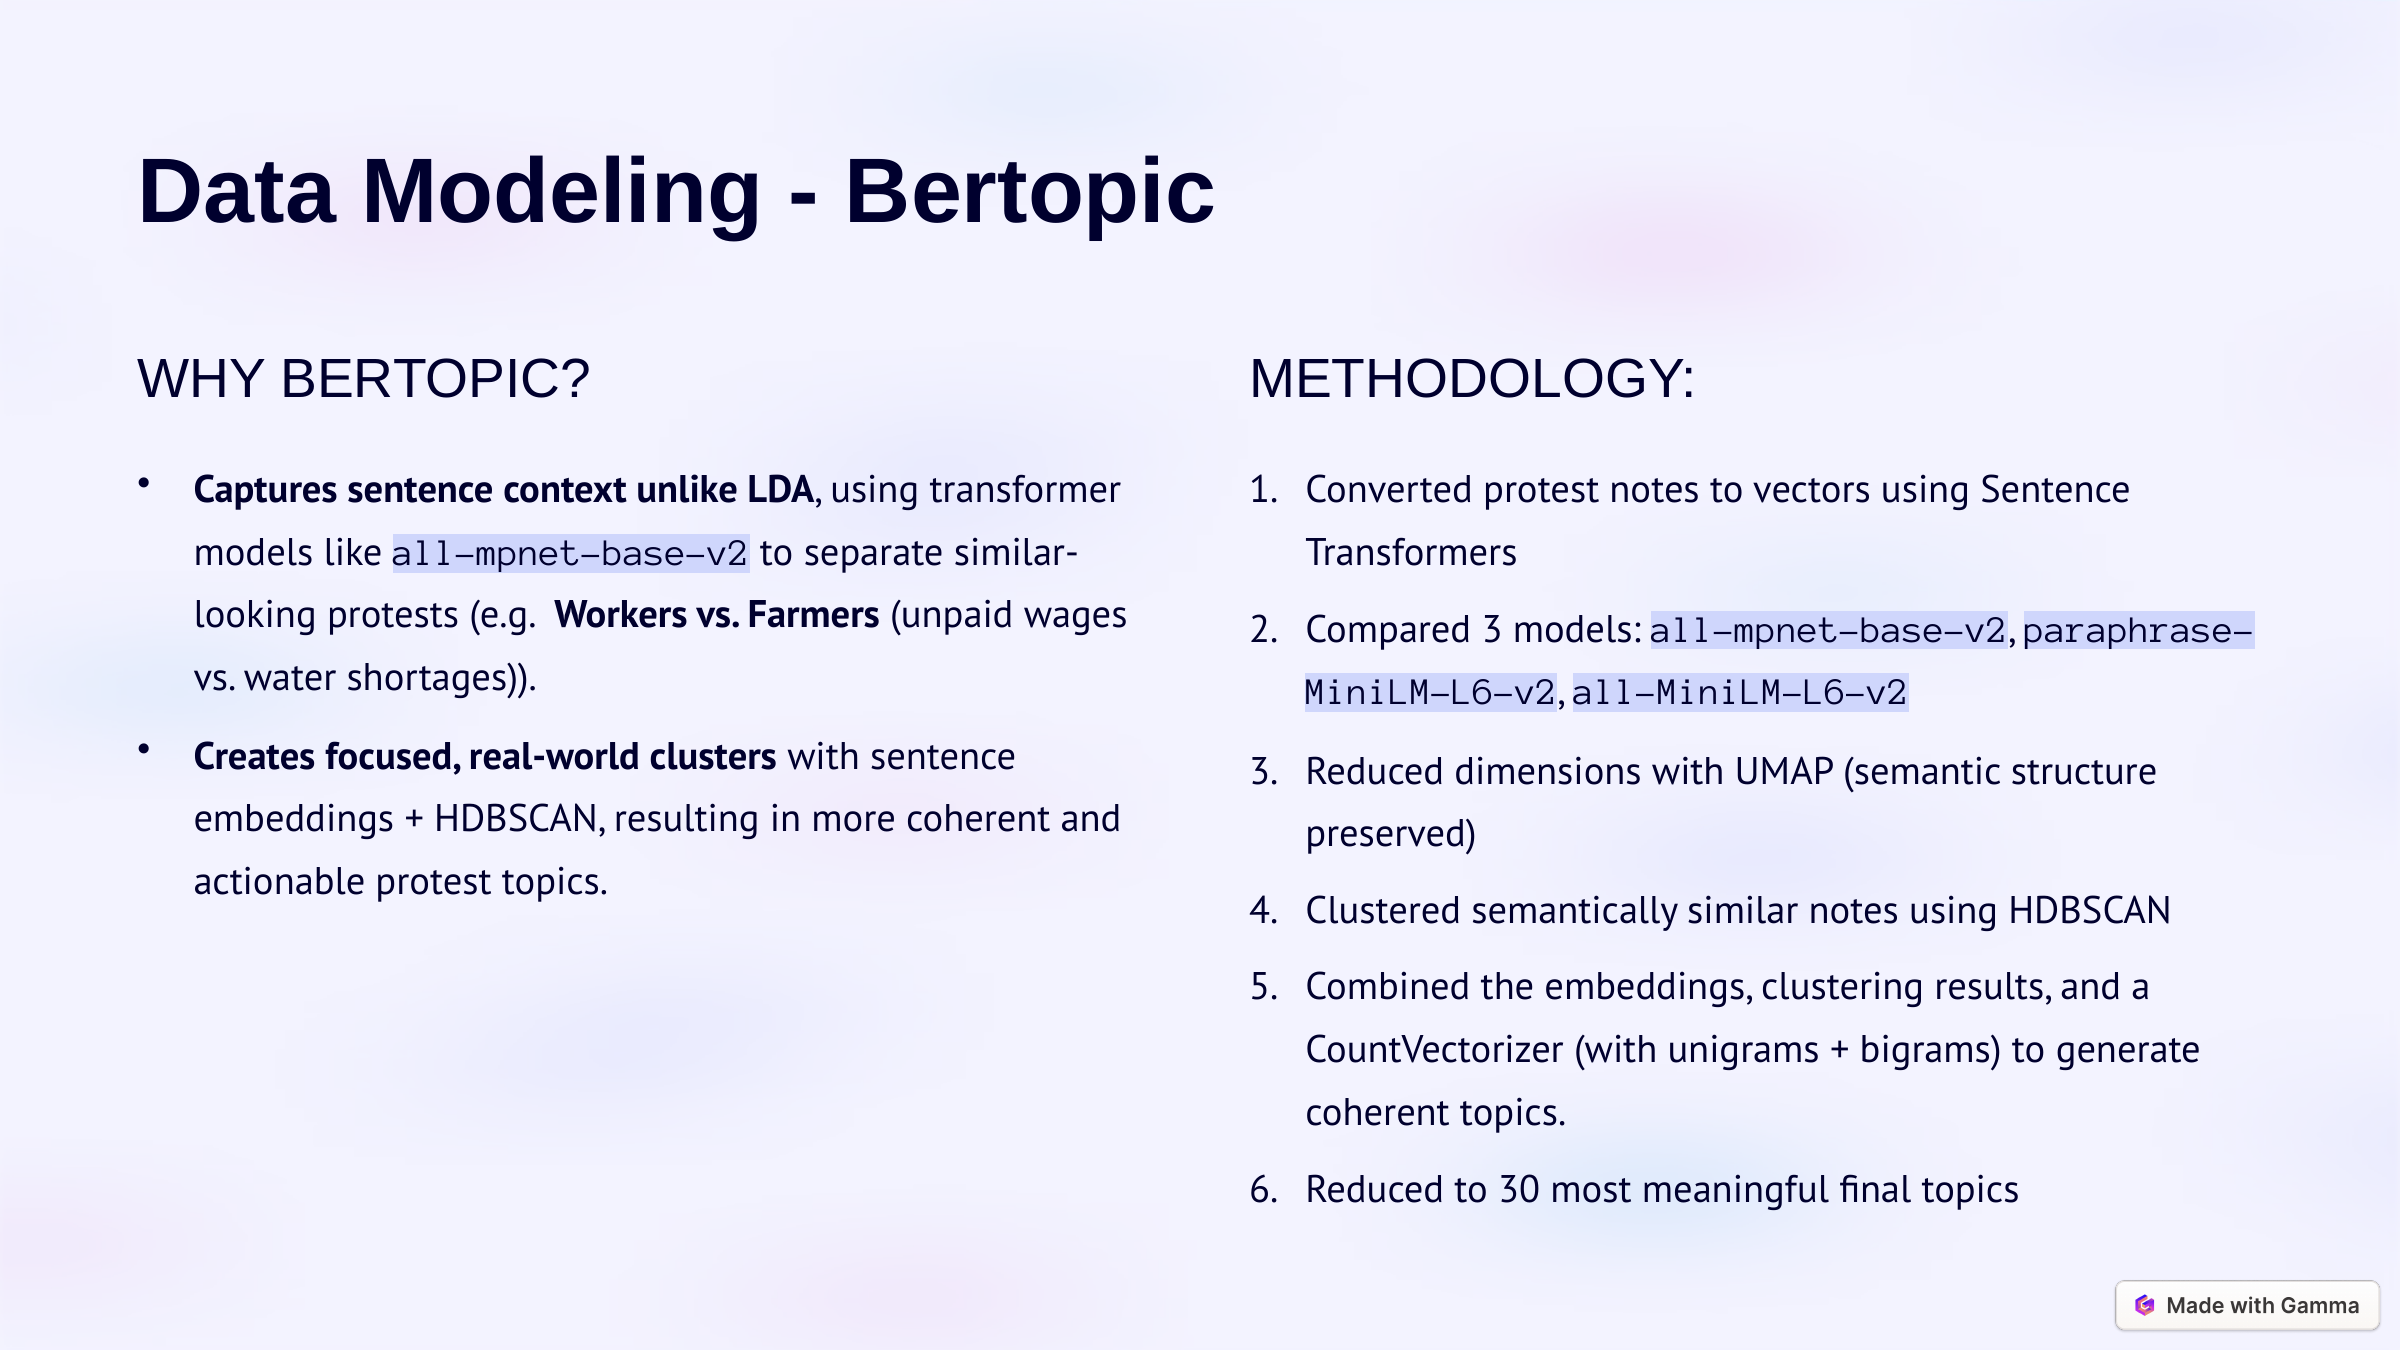

Data Modeling - Bertopic
WHY BERTOPIC?
METHODOLOGY:
Captures sentence context unlike LDA, using transformer models like all-mpnet-base-v2 to separate similar-looking protests (e.g.  Workers vs. Farmers (unpaid wages vs. water shortages)).
Converted protest notes to vectors using Sentence Transformers
Compared 3 models: all-mpnet-base-v2, paraphrase-MiniLM-L6-v2, all-MiniLM-L6-v2
Creates focused, real-world clusters with sentence embeddings + HDBSCAN, resulting in more coherent and actionable protest topics.
Reduced dimensions with UMAP (semantic structure preserved)
Clustered semantically similar notes using HDBSCAN

Combined the embeddings, clustering results, and a CountVectorizer (with unigrams + bigrams) to generate coherent topics.
Reduced to 30 most meaningful final topics